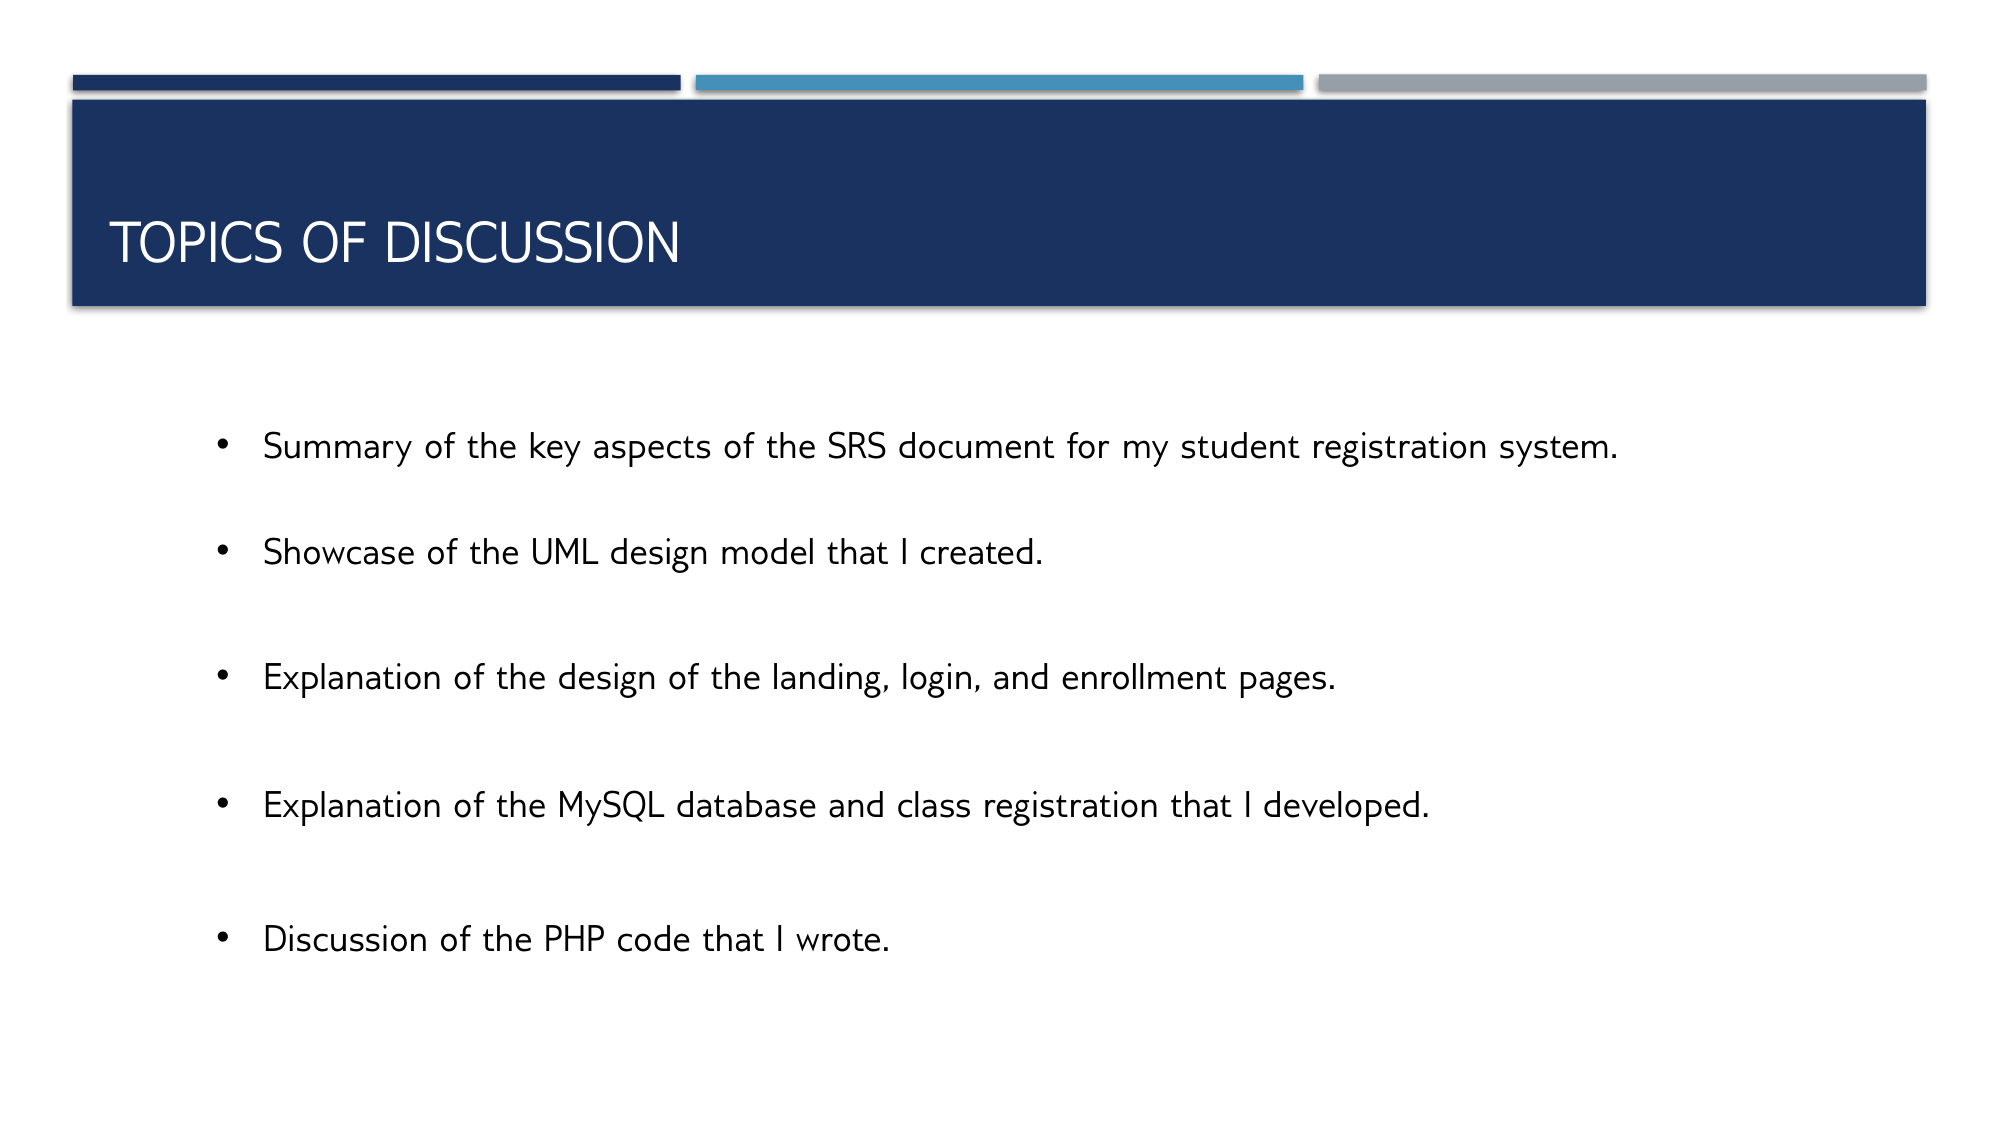

# Topics of Discussion
Summary of the key aspects of the SRS document for my student registration system.
Showcase of the UML design model that I created.
Explanation of the design of the landing, login, and enrollment pages.
Explanation of the MySQL database and class registration that I developed.
Discussion of the PHP code that I wrote.